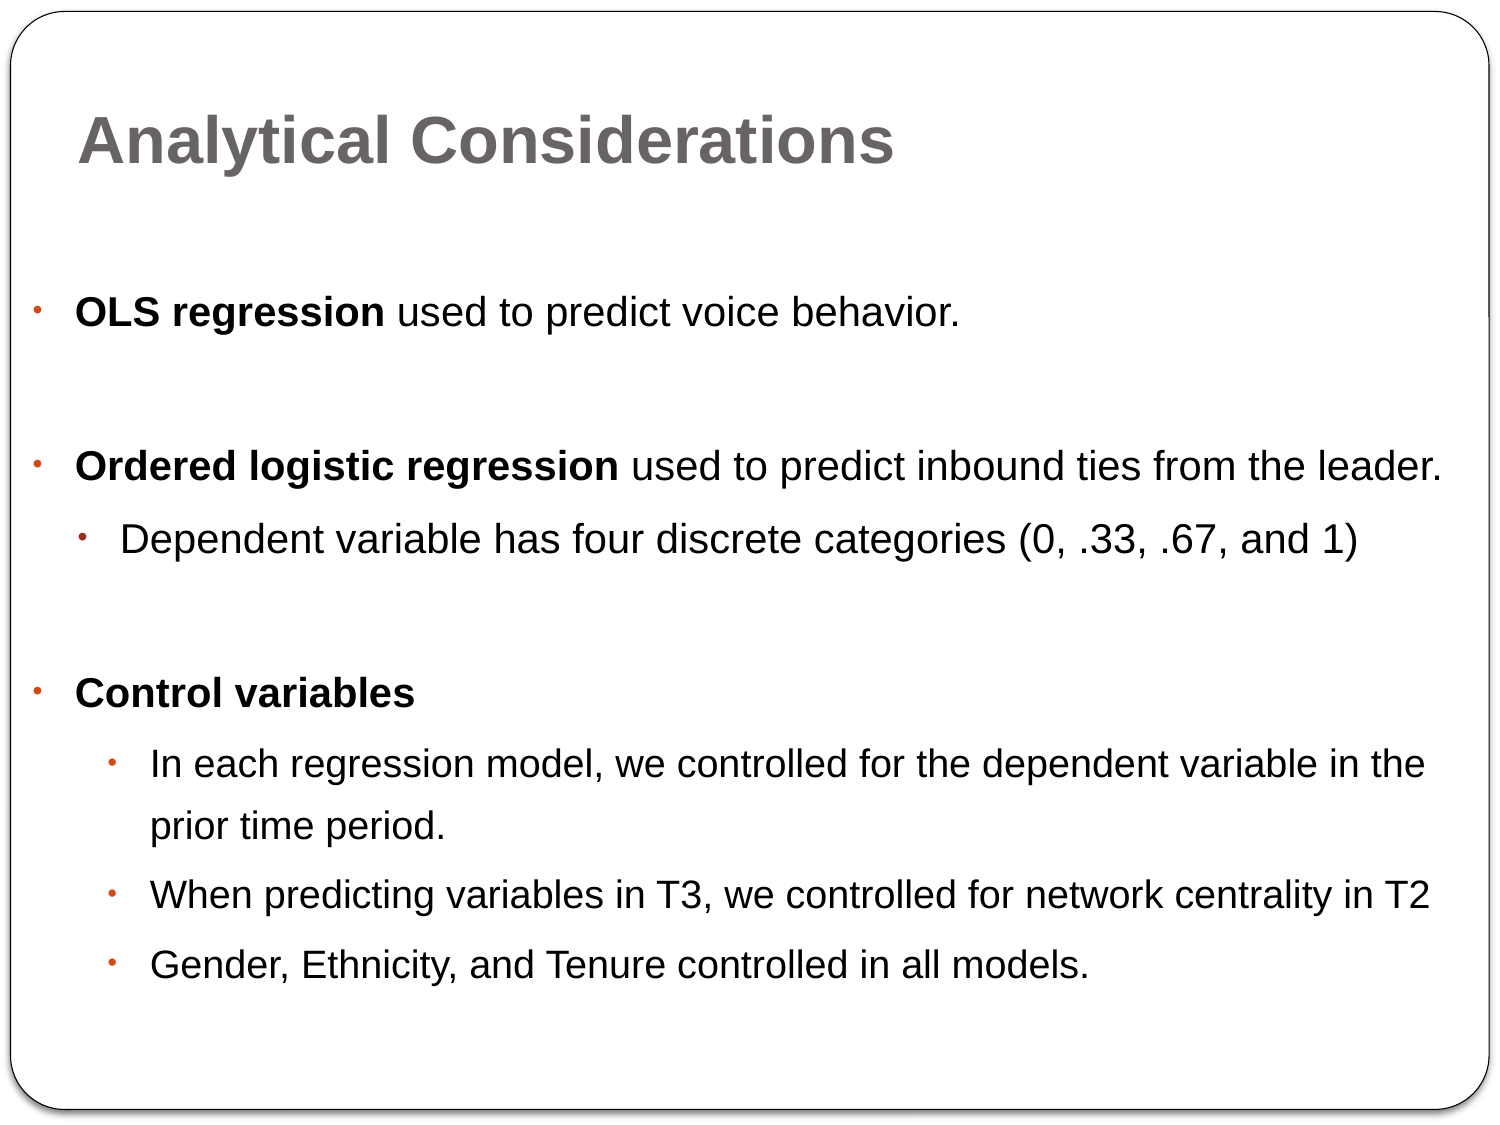

# Analytical Considerations
OLS regression used to predict voice behavior.

Ordered logistic regression used to predict inbound ties from the leader.
Dependent variable has four discrete categories (0, .33, .67, and 1)

Control variables
In each regression model, we controlled for the dependent variable in the prior time period.
When predicting variables in T3, we controlled for network centrality in T2
Gender, Ethnicity, and Tenure controlled in all models.